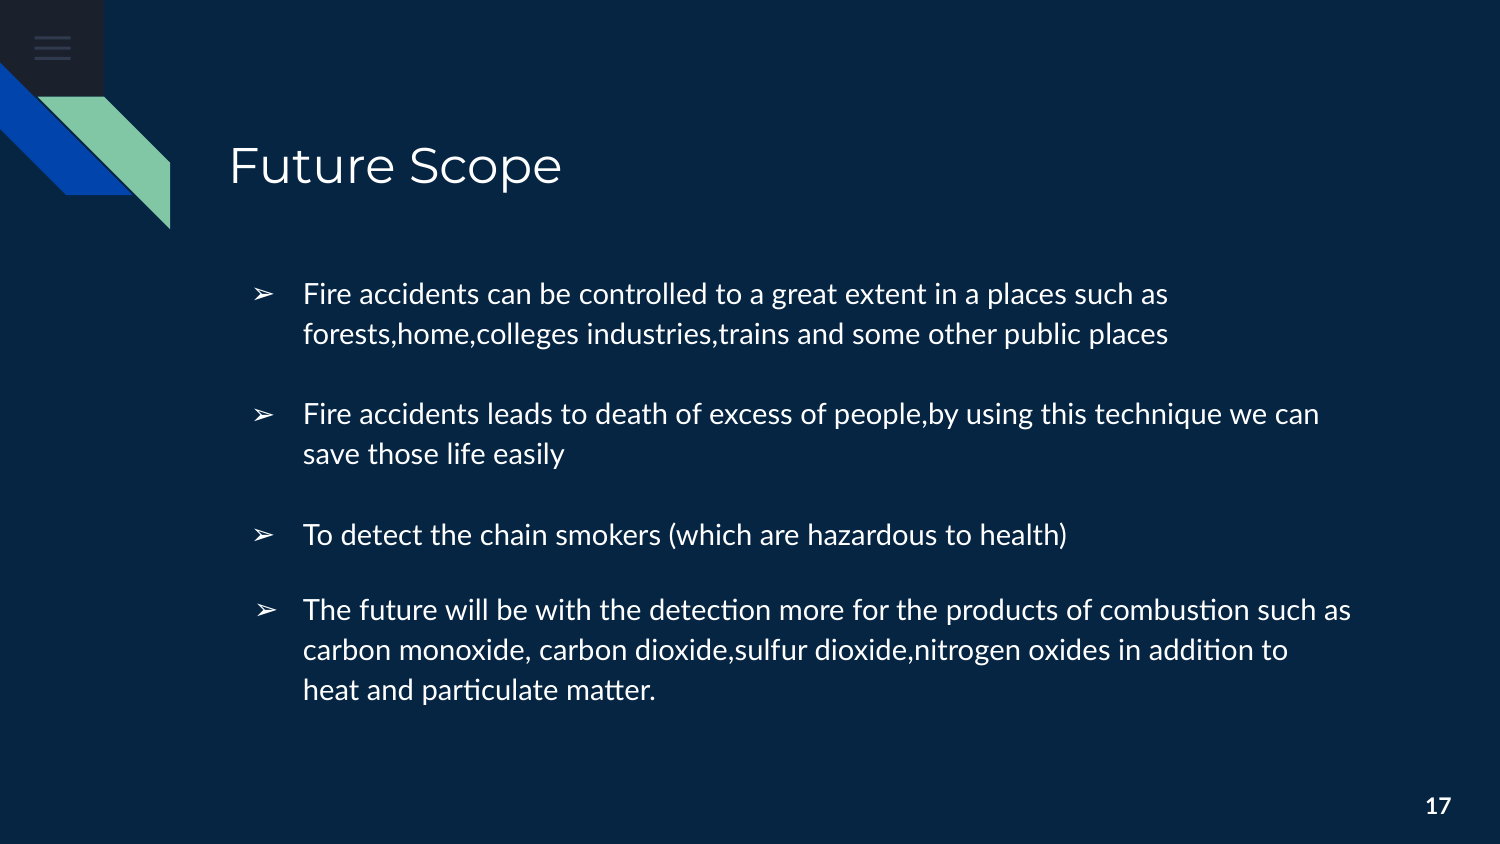

# Future Scope
Fire accidents can be controlled to a great extent in a places such as forests,home,colleges industries,trains and some other public places

Fire accidents leads to death of excess of people,by using this technique we can save those life easily

To detect the chain smokers (which are hazardous to health)

The future will be with the detection more for the products of combustion such as carbon monoxide, carbon dioxide,sulfur dioxide,nitrogen oxides in addition to heat and particulate matter.

17